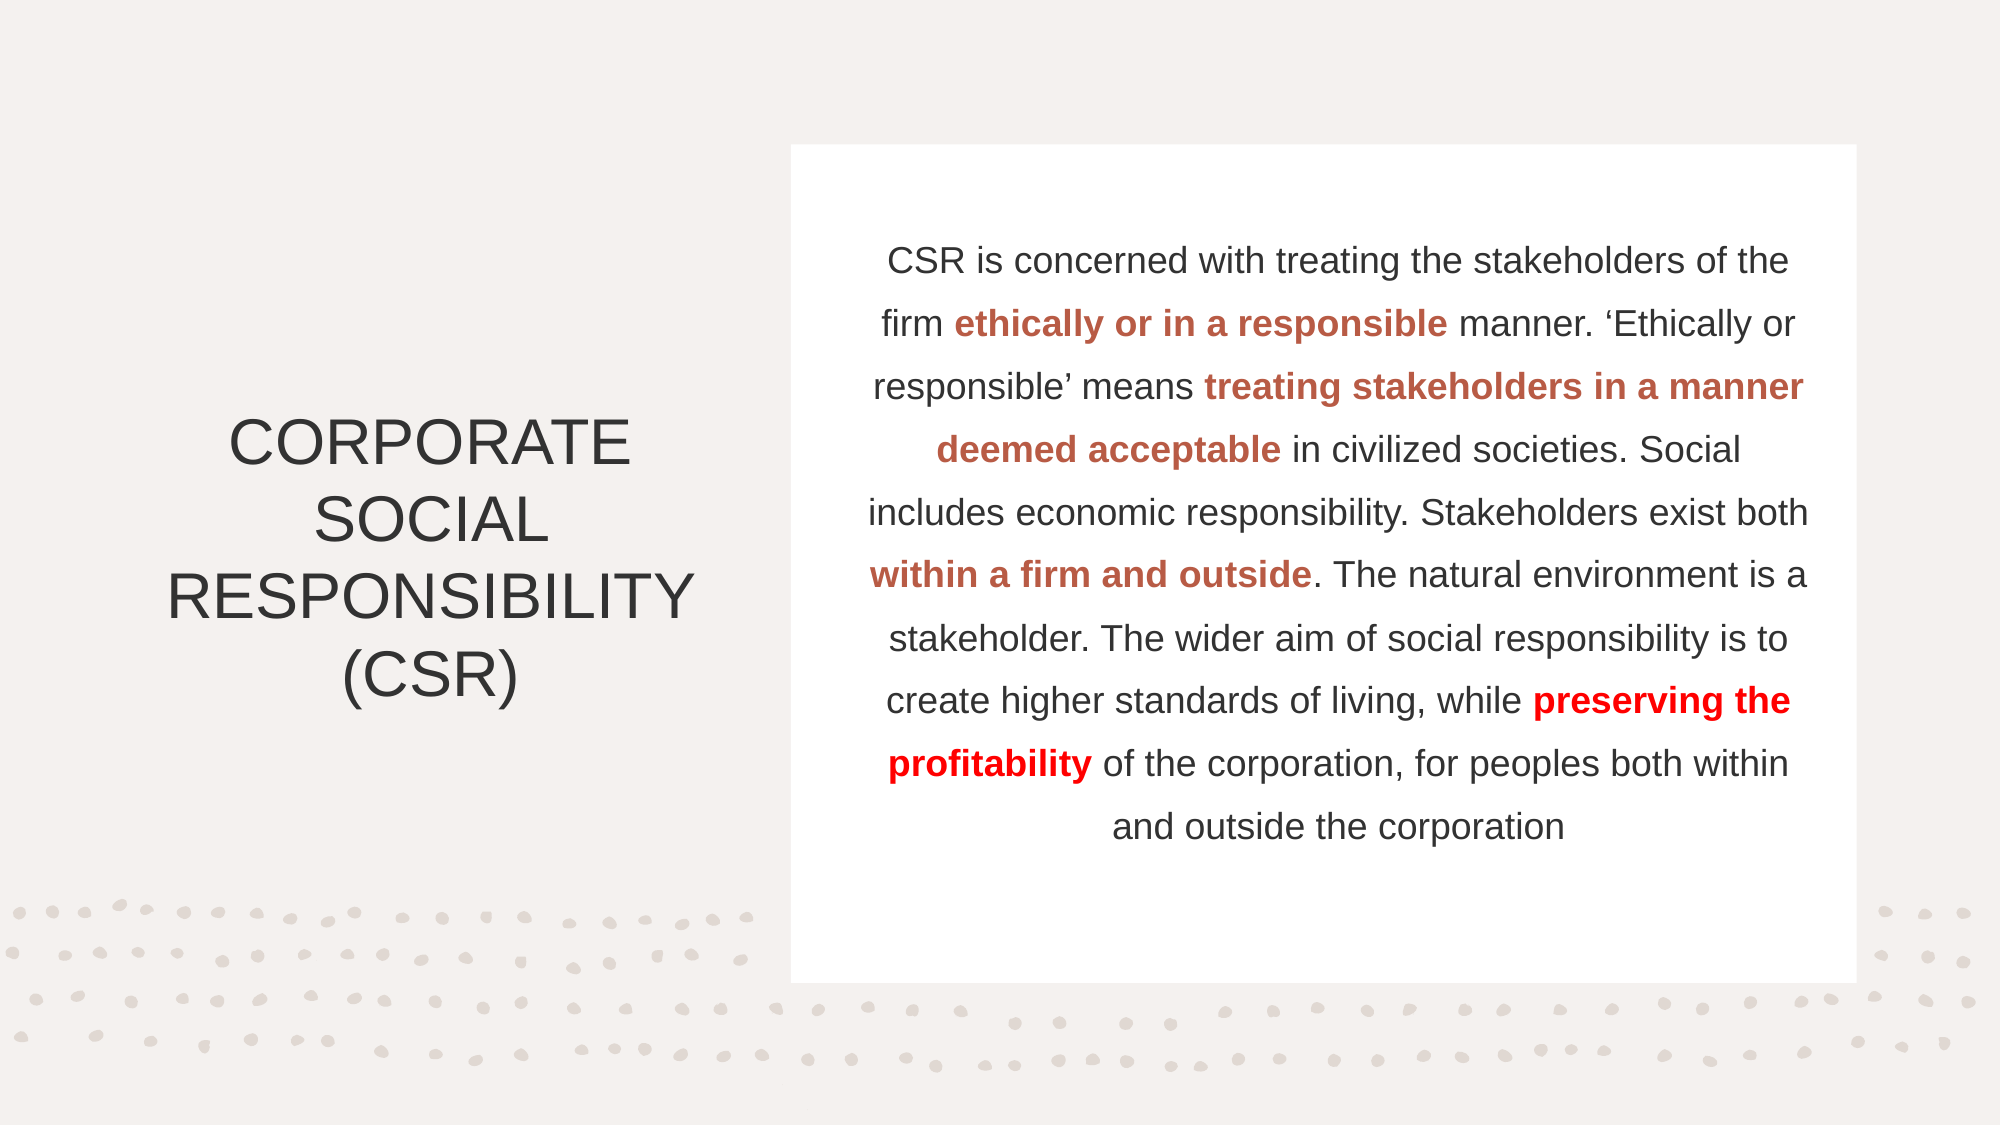

CSR is concerned with treating the stakeholders of the firm ethically or in a responsible manner. ‘Ethically or responsible’ means treating stakeholders in a manner deemed acceptable in civilized societies. Social includes economic responsibility. Stakeholders exist both within a firm and outside. The natural environment is a stakeholder. The wider aim of social responsibility is to create higher standards of living, while preserving the profitability of the corporation, for peoples both within and outside the corporation
# CORPORATE SOCIAL RESPONSIBILITY (CSR)